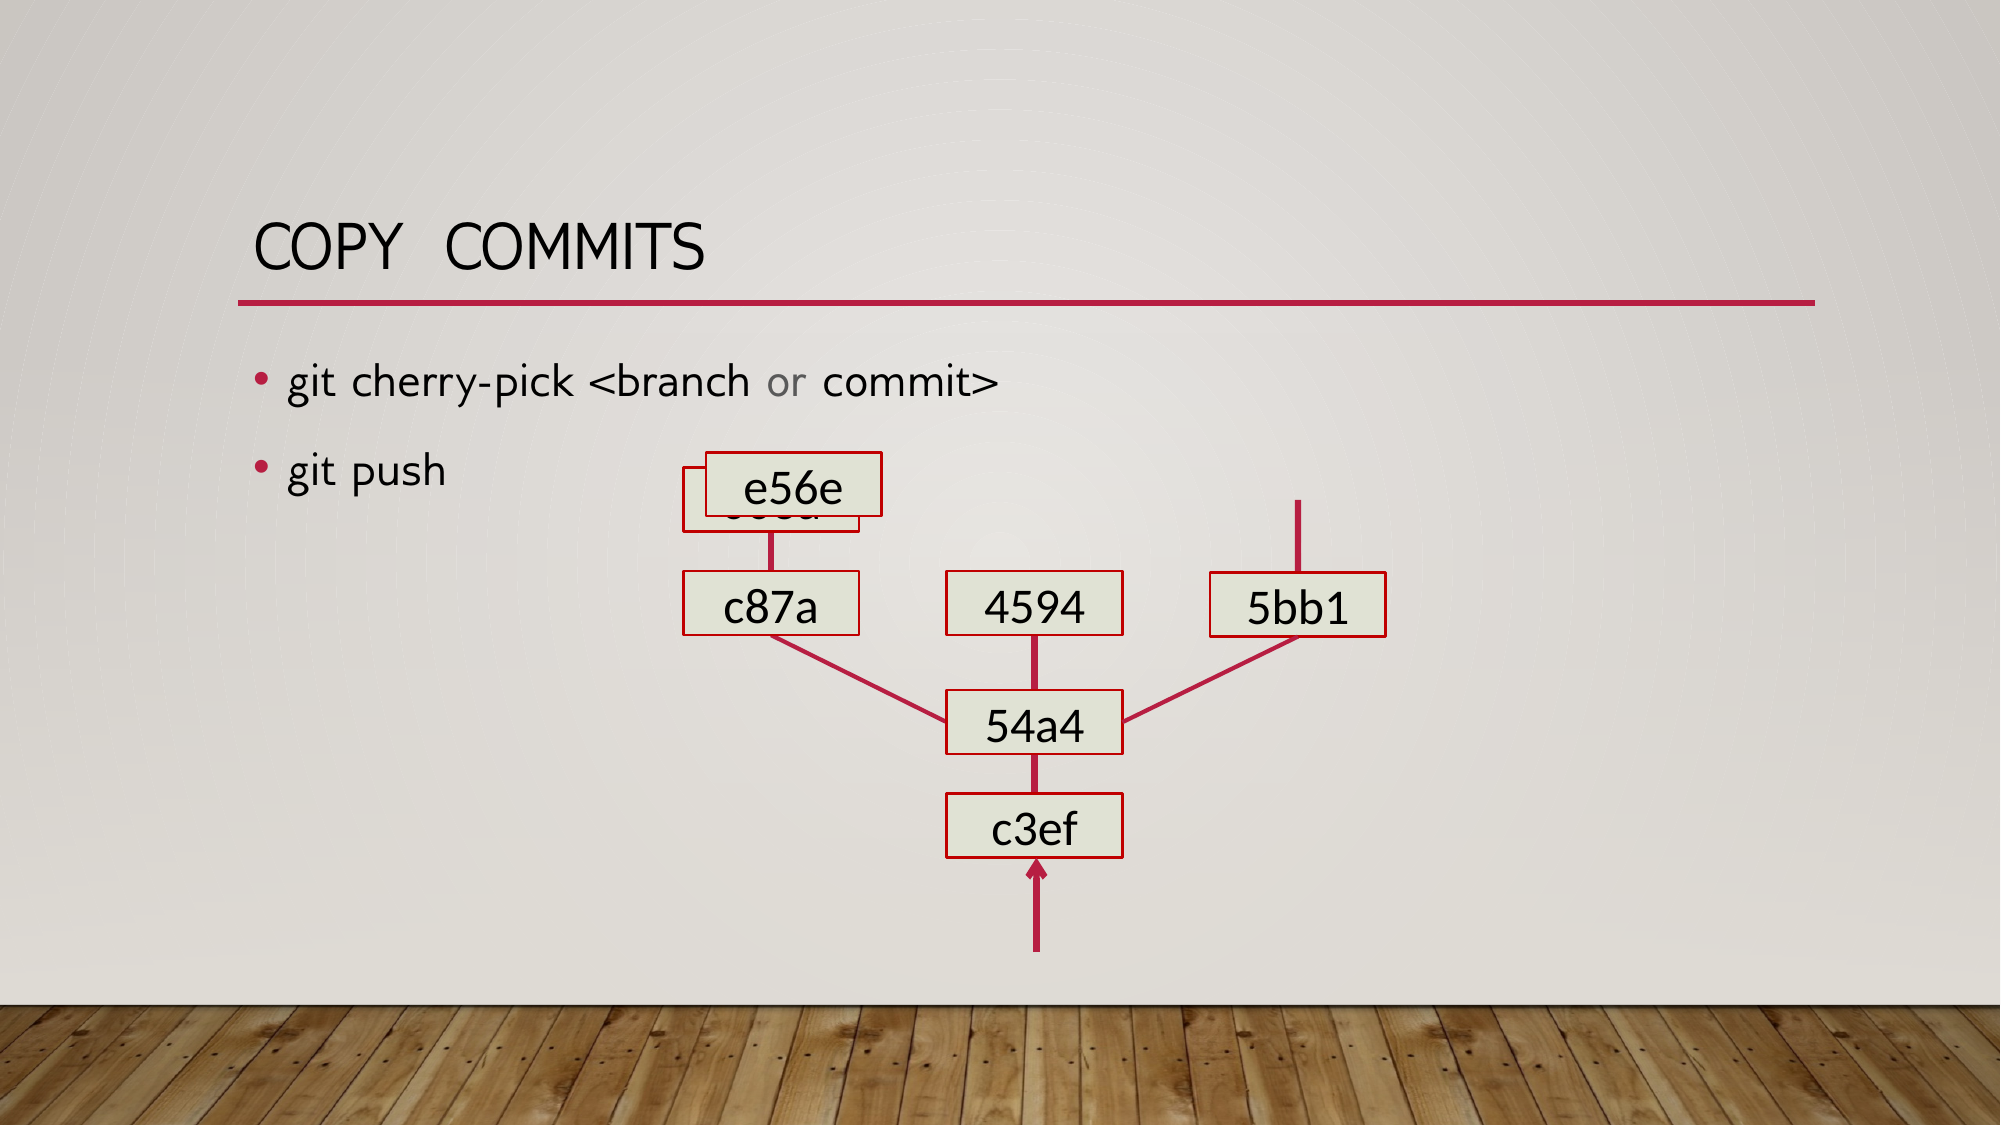

# Copy  commits
git cherry-pick <branch or commit>
git push
e56e
003a
4594
c87a
5bb1
54a4
c3ef